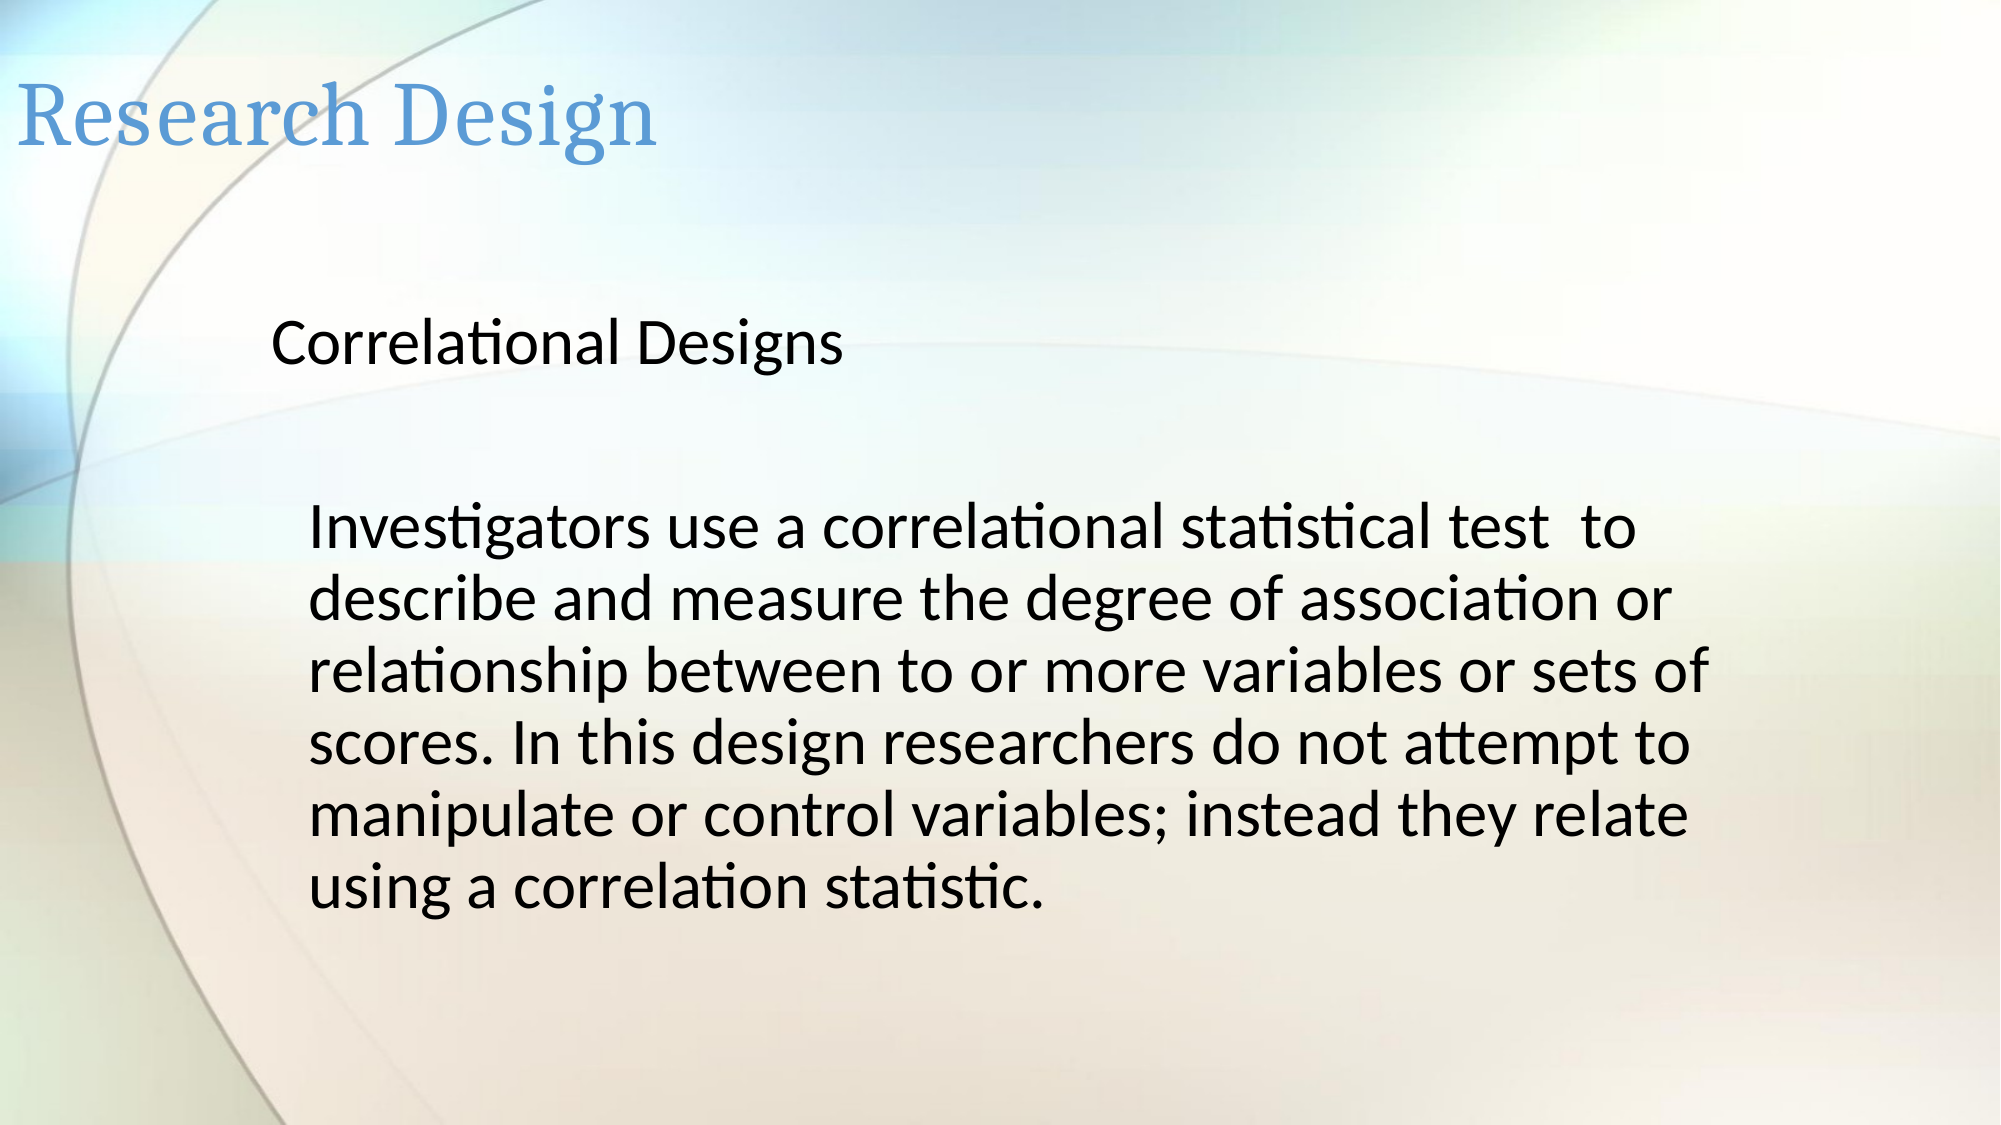

# Research Design
Correlational Designs

Investigators use a correlational statistical test  to describe and measure the degree of association or relationship between to or more variables or sets of scores. In this design researchers do not attempt to manipulate or control variables; instead they relate using a correlation statistic.